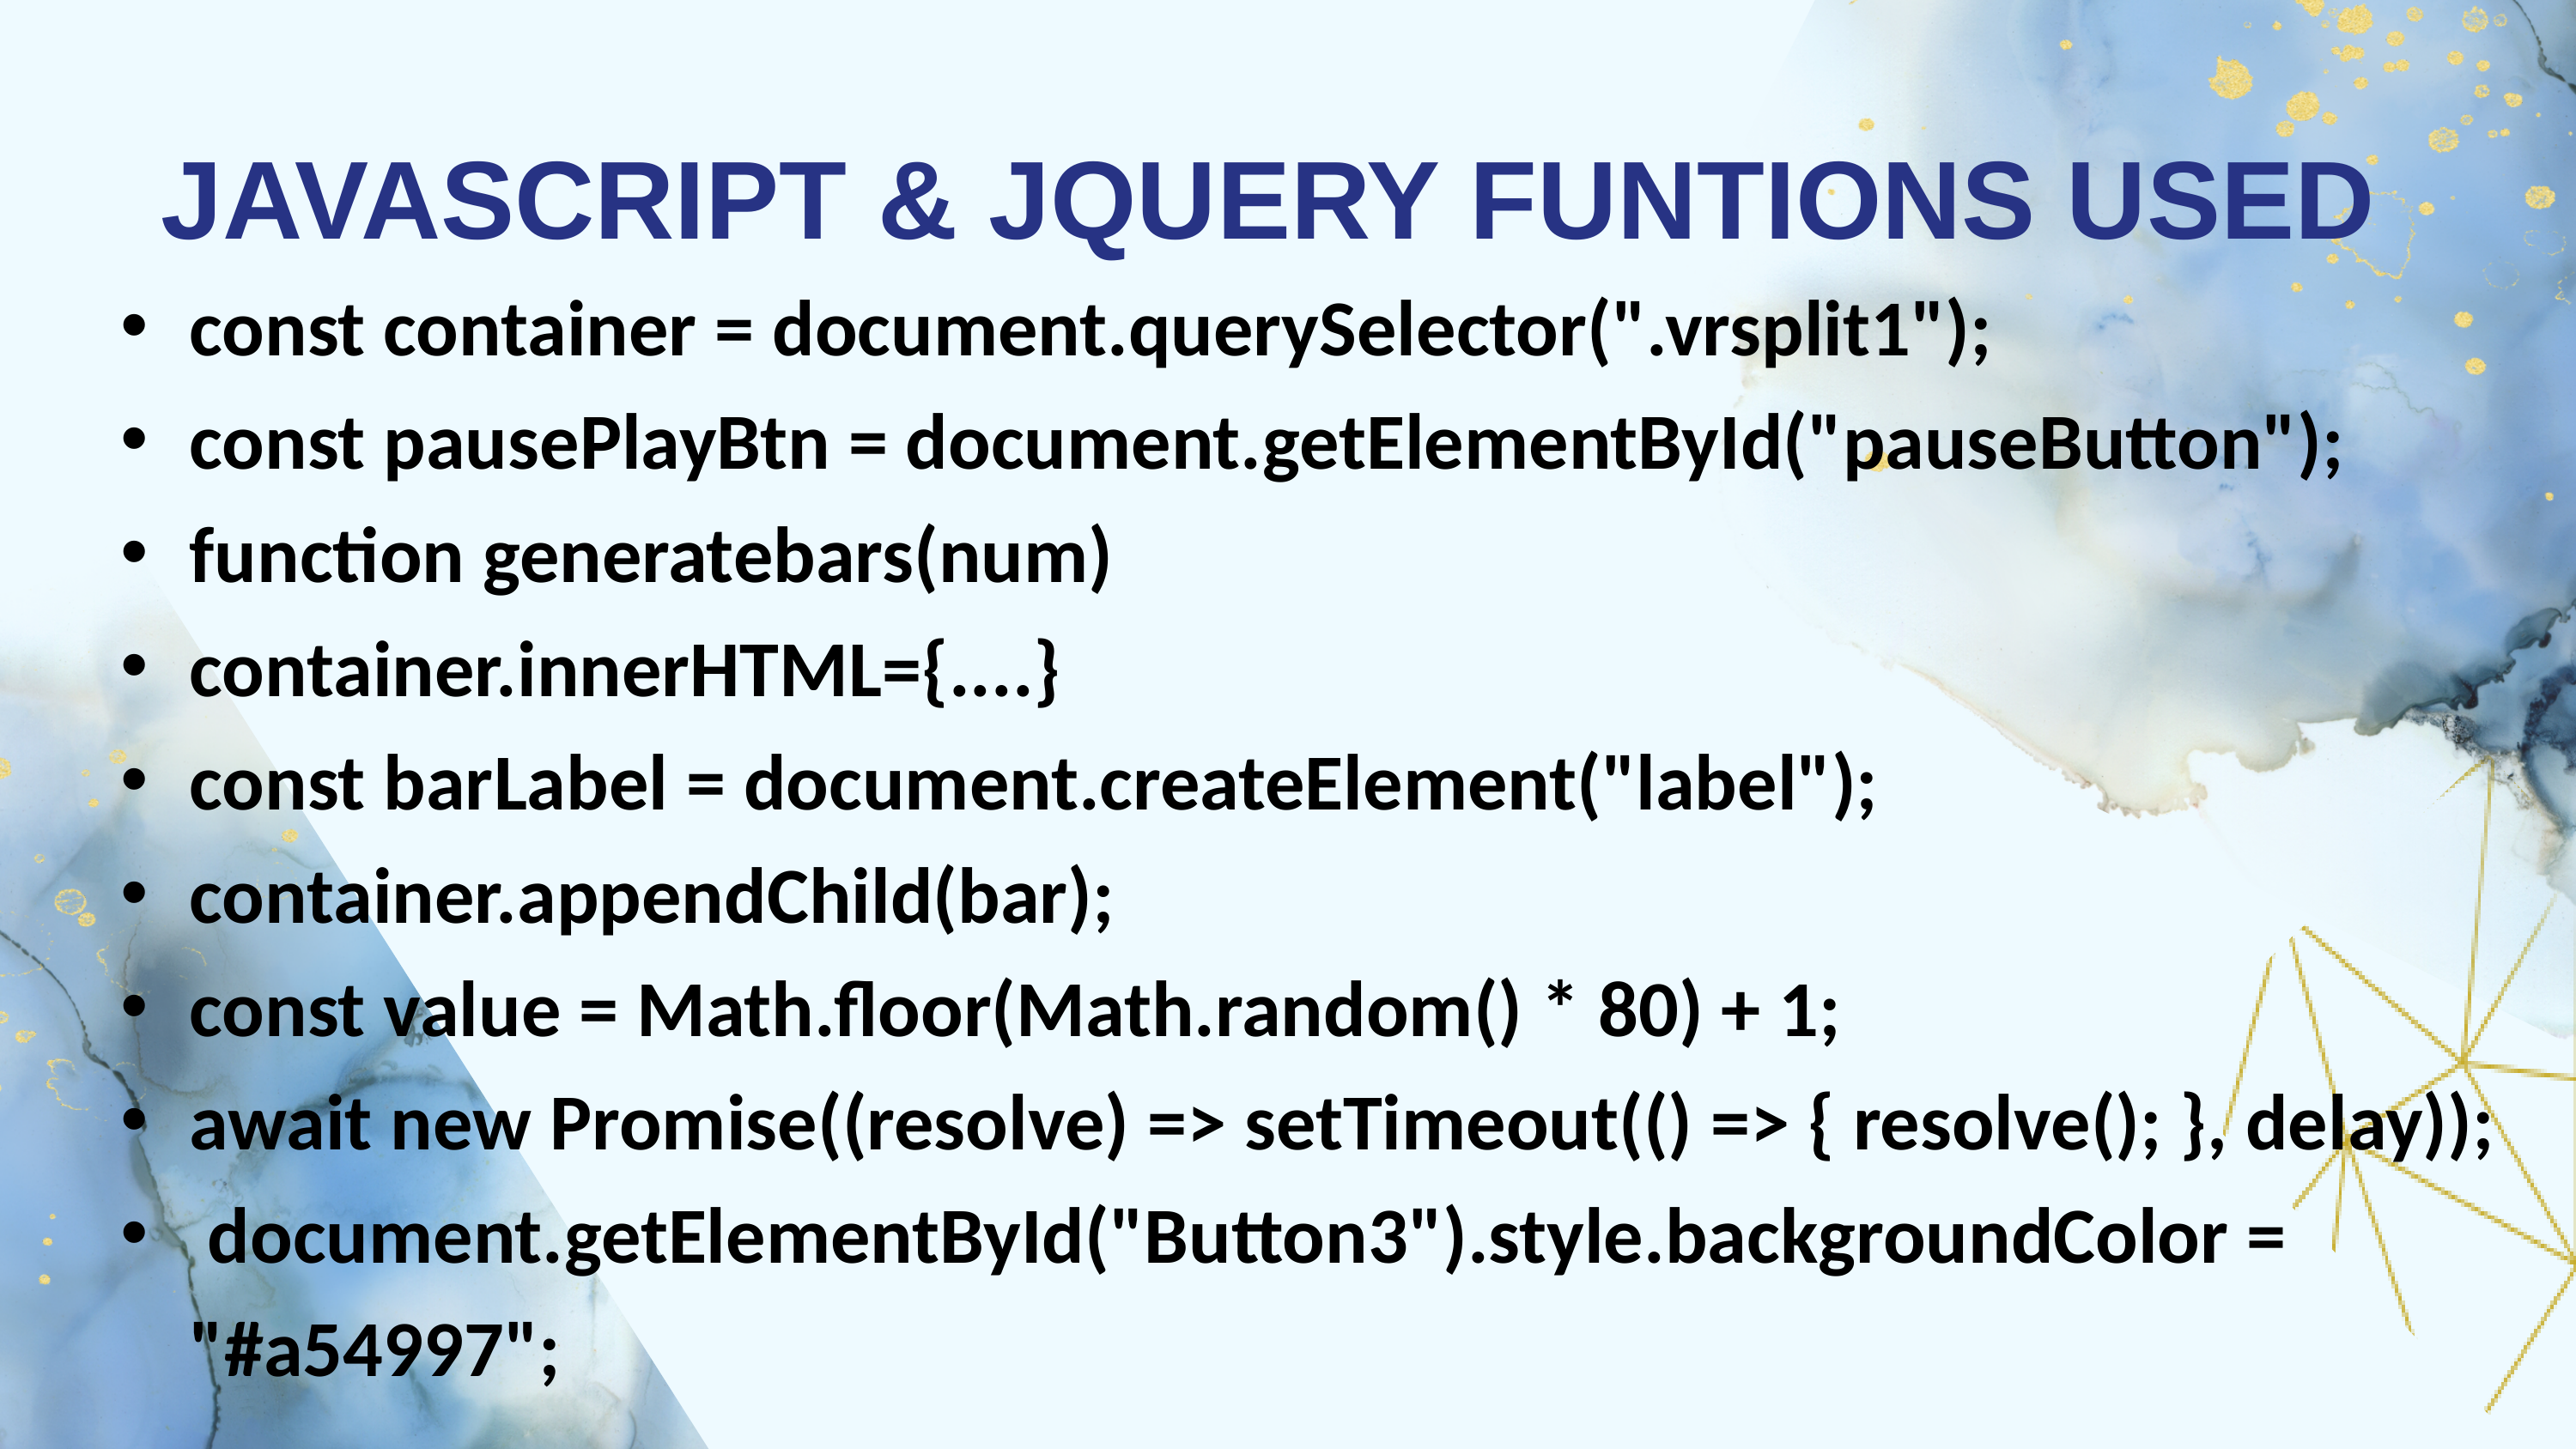

JAVASCRIPT & JQUERY FUNTIONS USED

const container = document.querySelector(".vrsplit1");
const pausePlayBtn = document.getElementById("pauseButton");
function generatebars(num)
container.innerHTML={....}
const barLabel = document.createElement("label");
container.appendChild(bar);
const value = Math.floor(Math.random() * 80) + 1;
await new Promise((resolve) => setTimeout(() => { resolve(); }, delay));
 document.getElementById("Button3").style.backgroundColor = "#a54997";